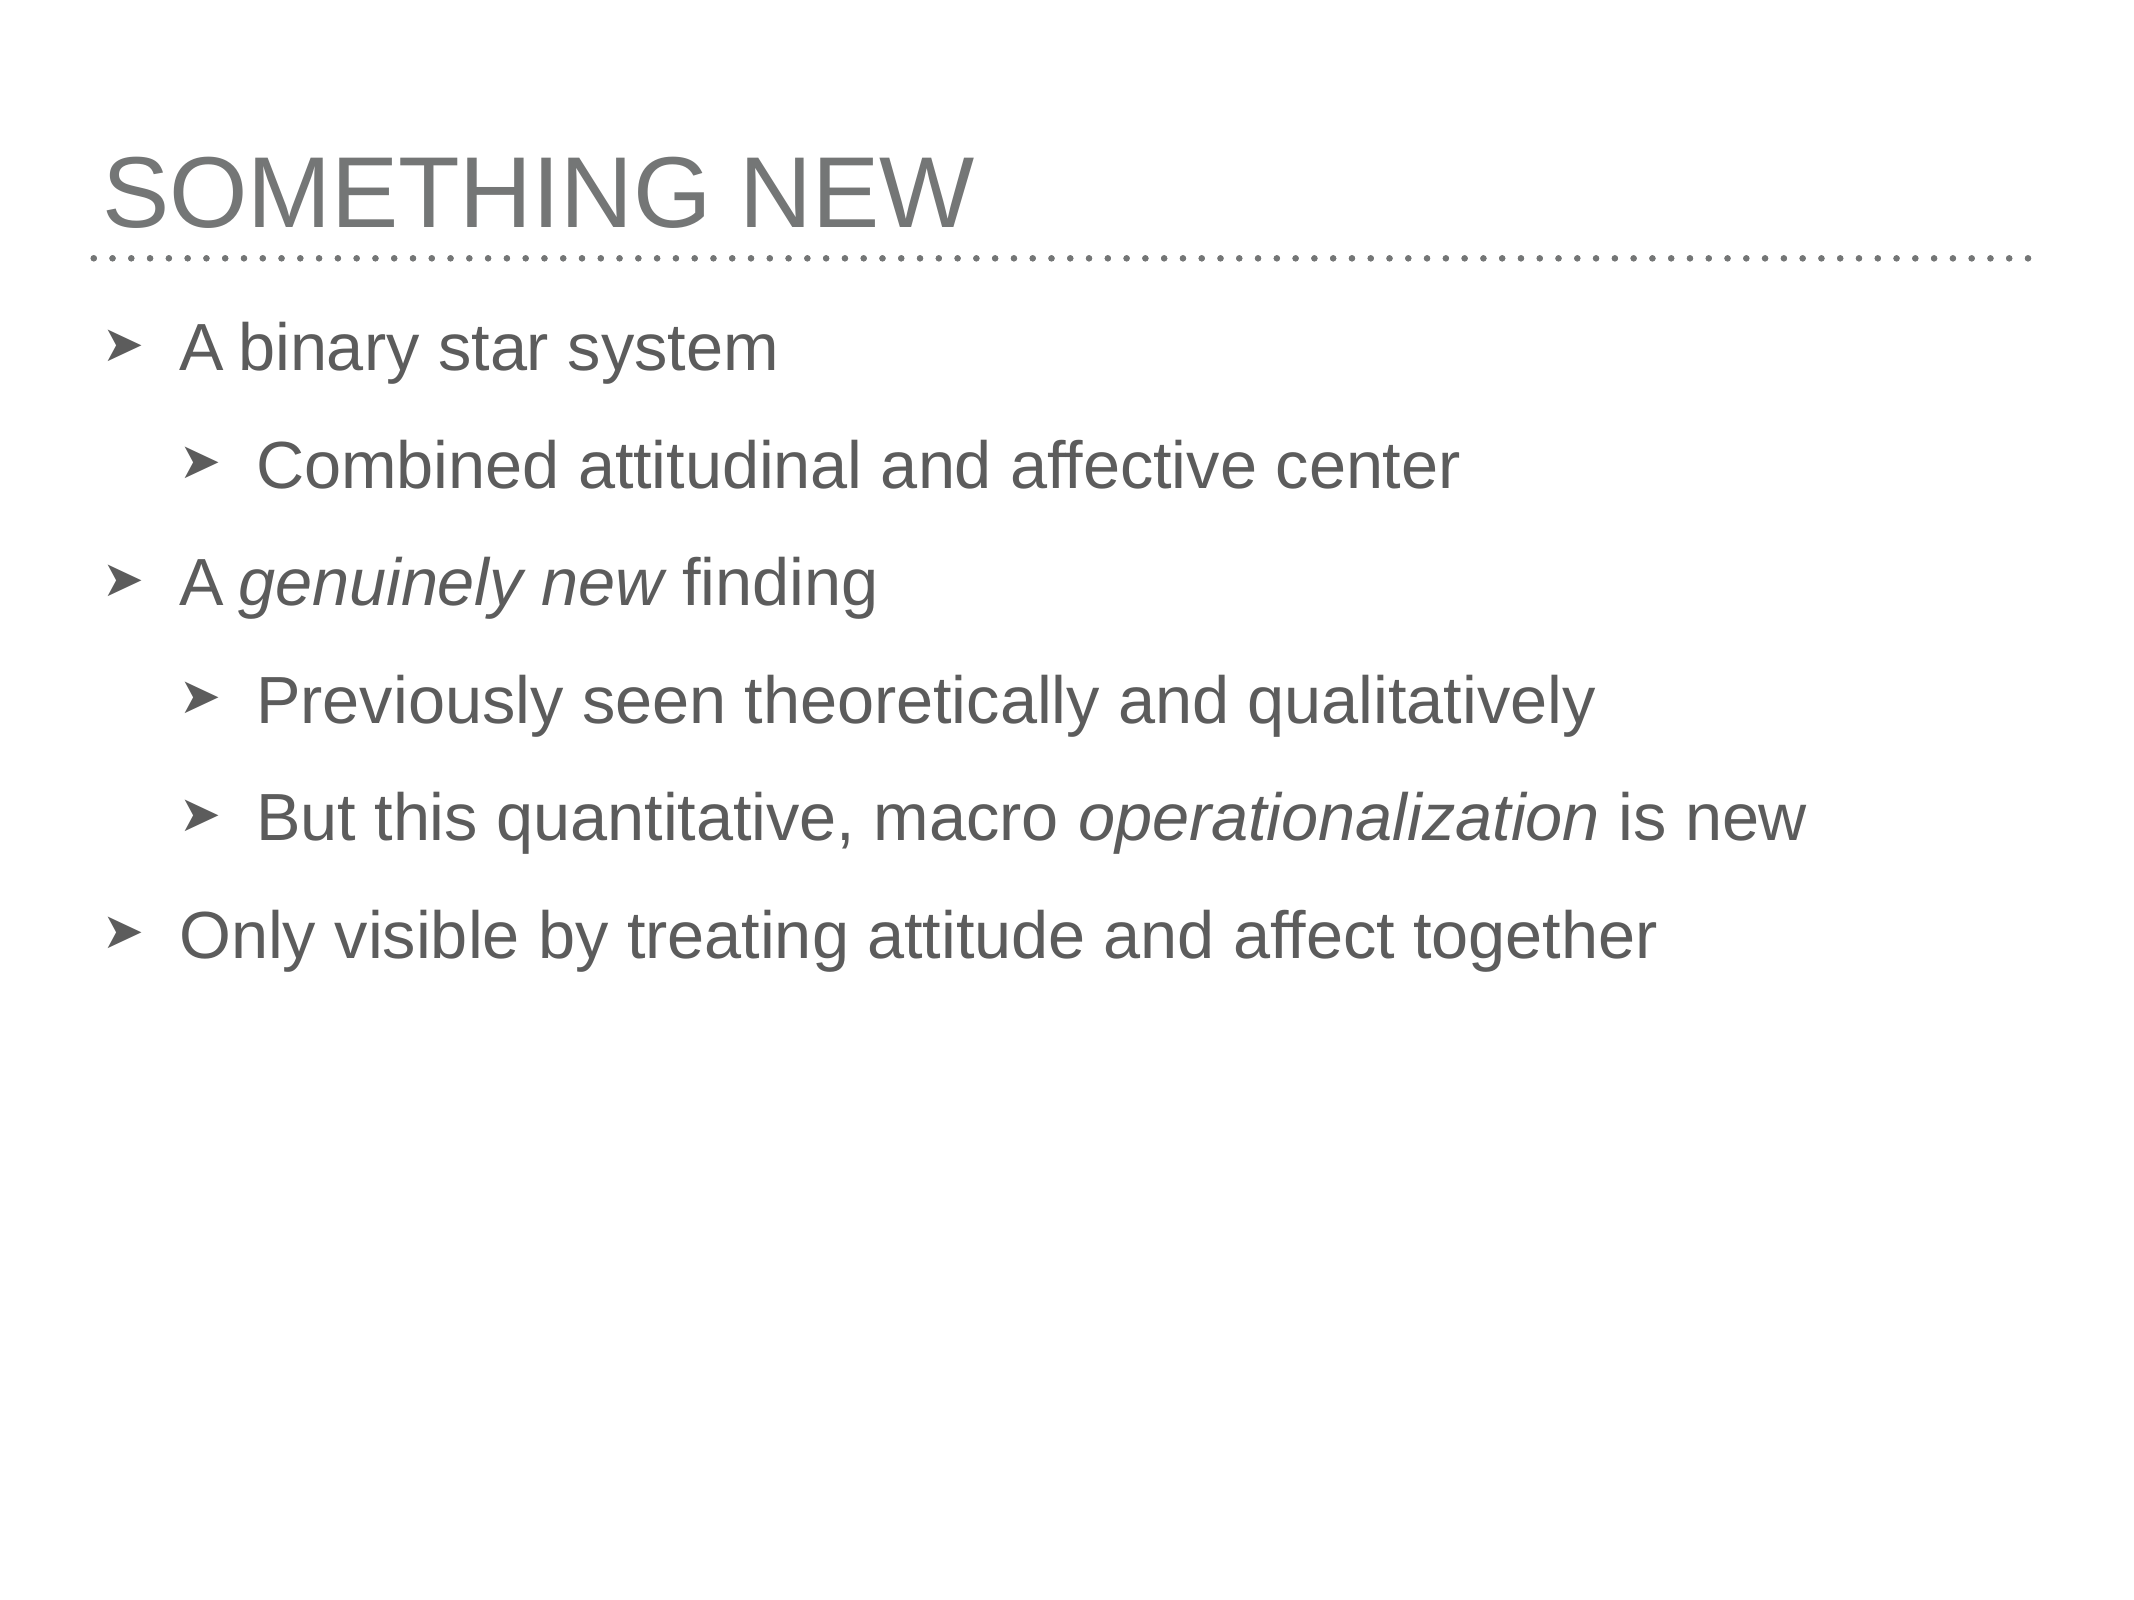

# Something New

A binary star system
Combined attitudinal and affective center
A genuinely new finding
Previously seen theoretically and qualitatively
But this quantitative, macro operationalization is new
Only visible by treating attitude and affect together